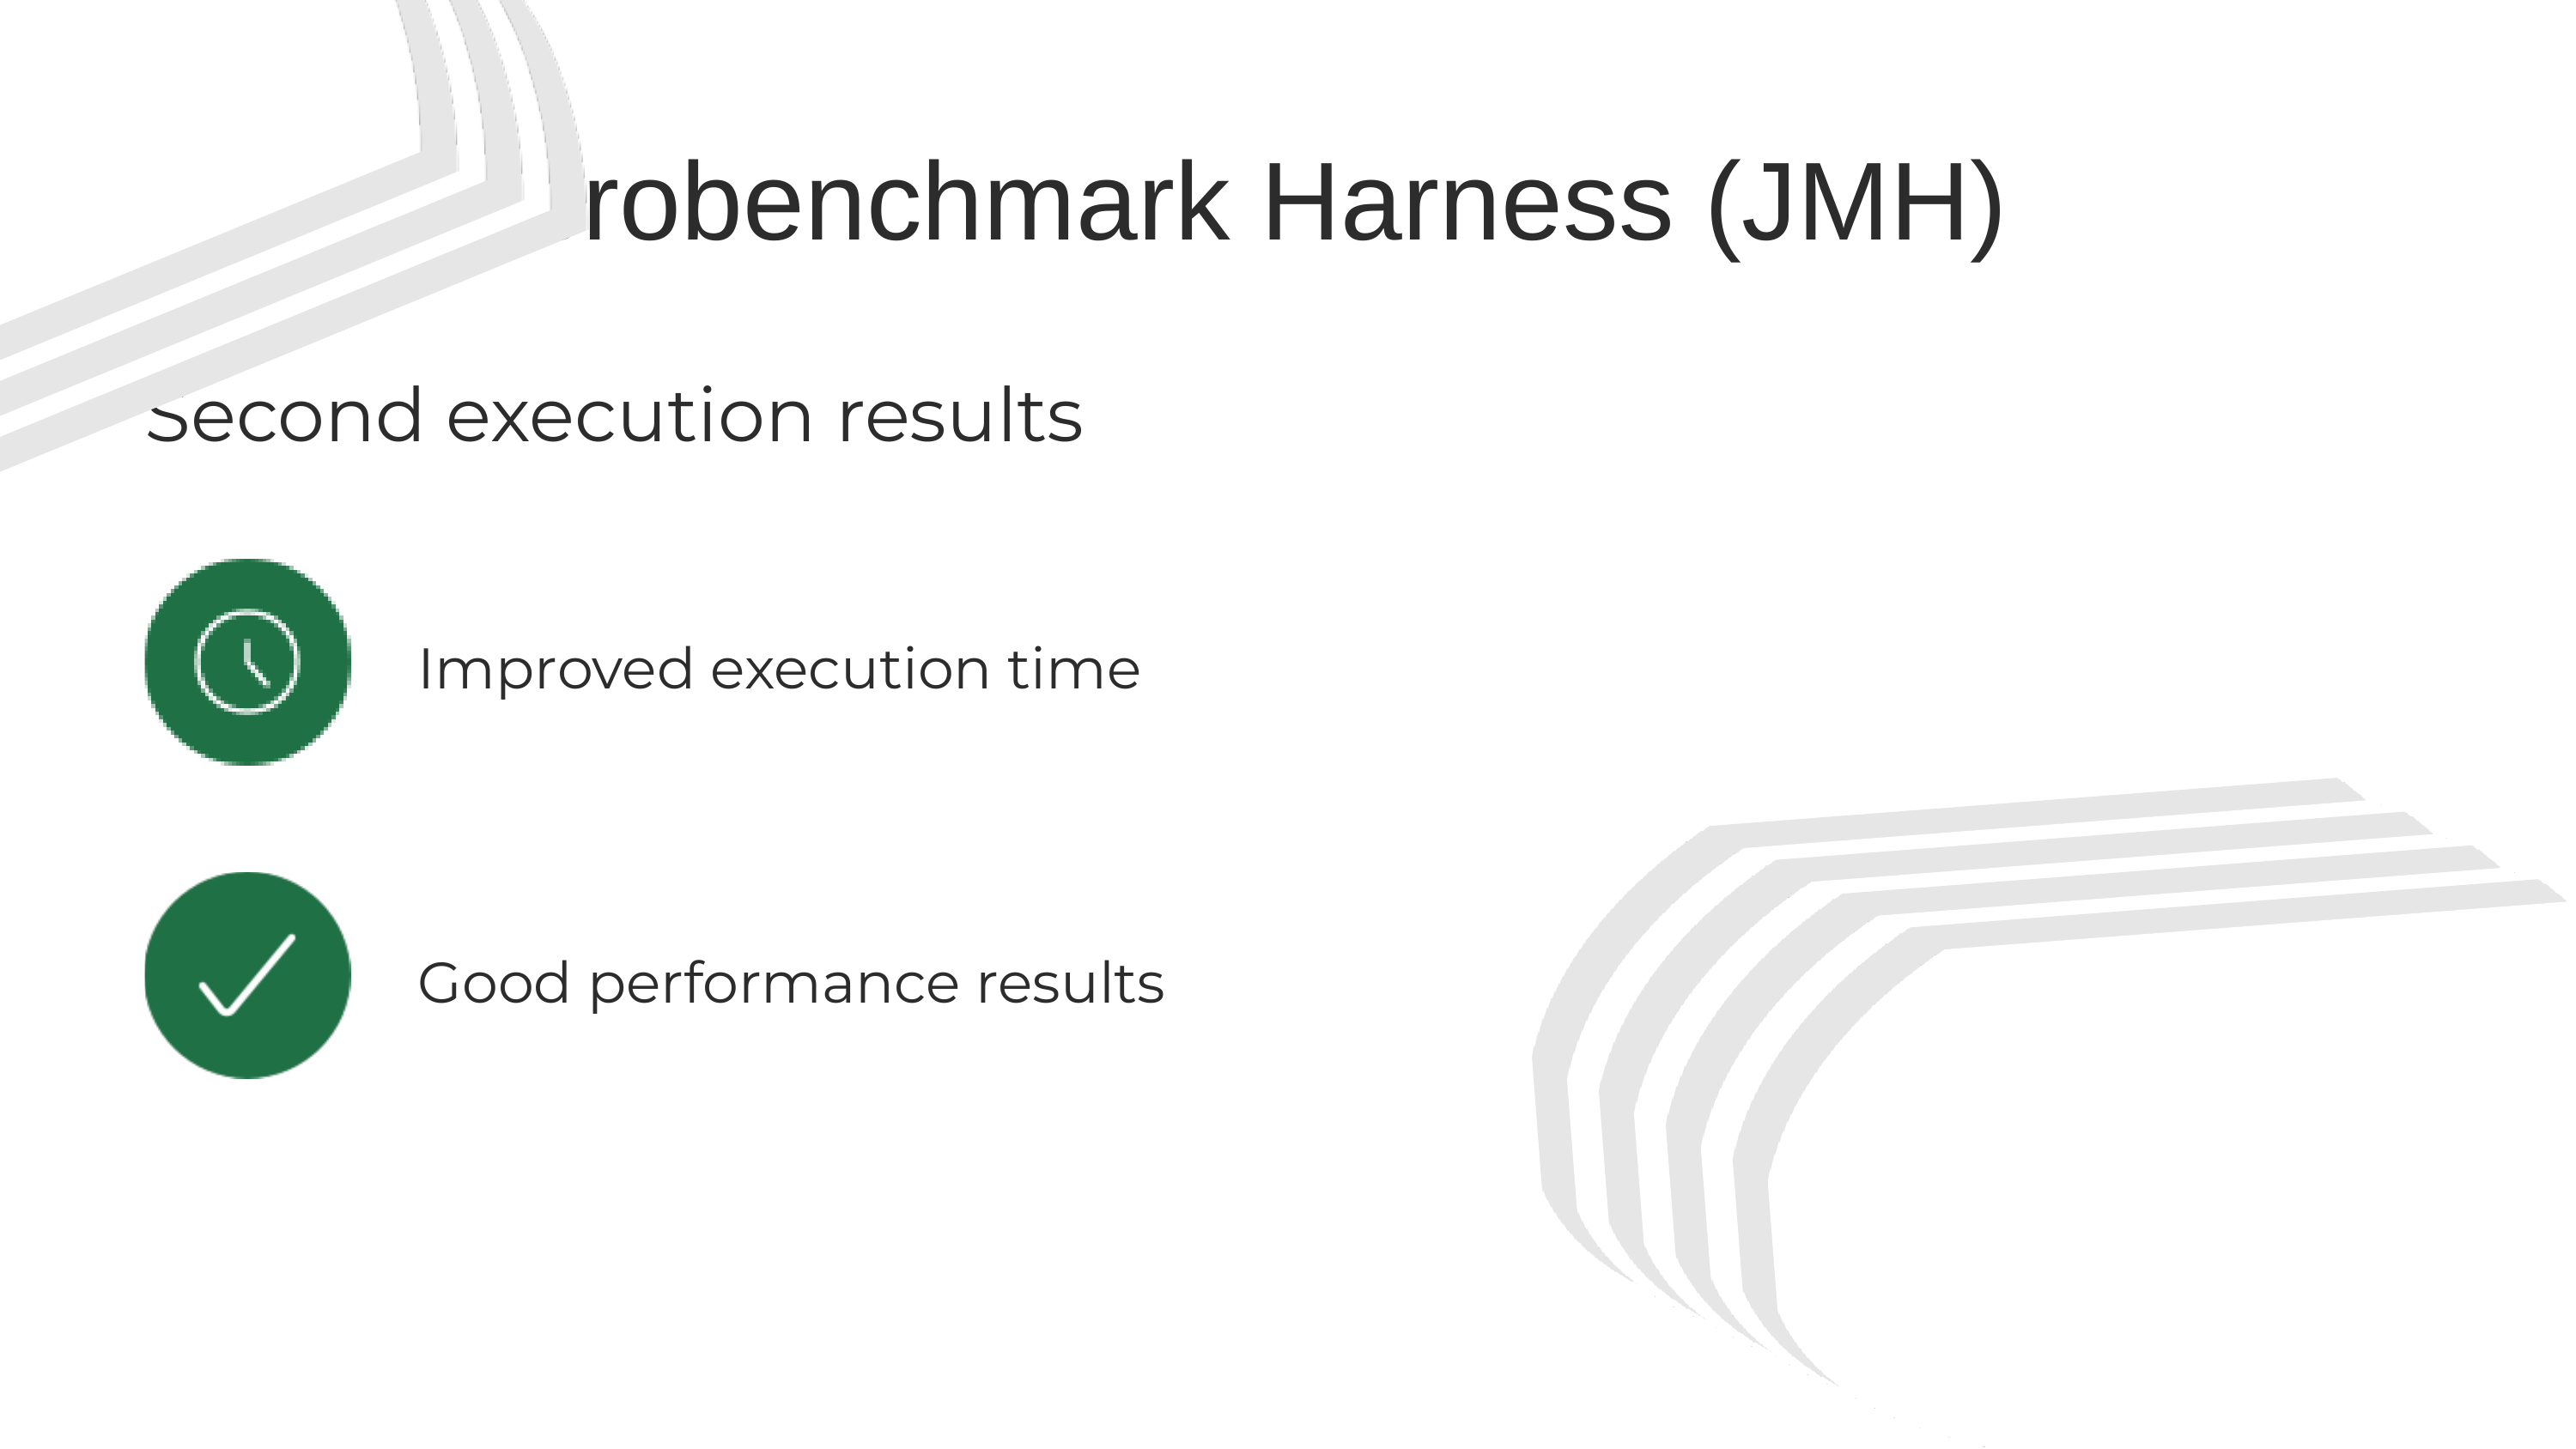

Java Microbenchmark Harness (JMH)
Second execution results

Improved execution time

Good performance results